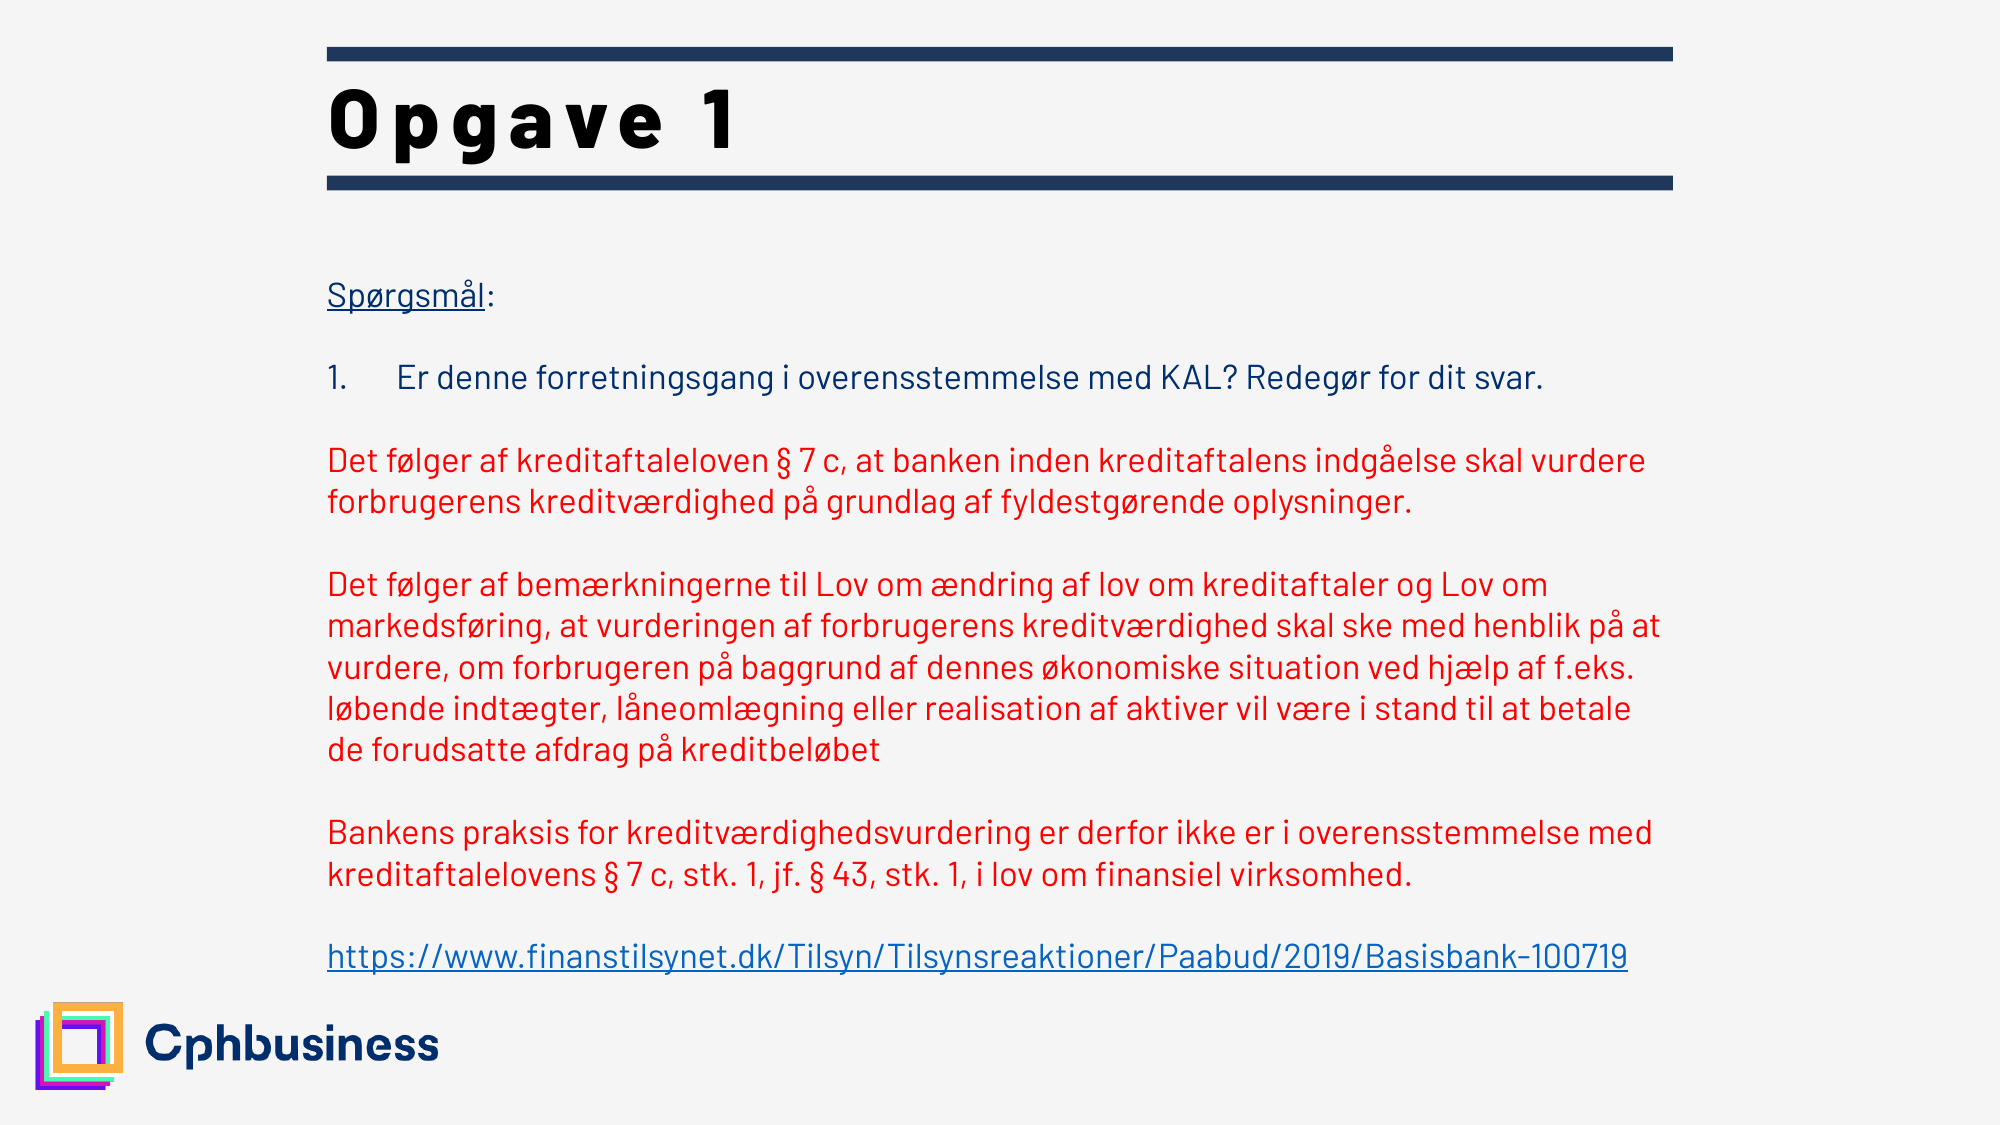

# Opgave 1

Spørgsmål:

Er denne forretningsgang i overensstemmelse med KAL? Redegør for dit svar.

Det følger af kreditaftaleloven § 7 c, at banken inden kreditaftalens indgåelse skal vurdere forbrugerens kreditværdighed på grundlag af fyldestgørende oplysninger.

Det følger af bemærkningerne til Lov om ændring af lov om kreditaftaler og Lov om markedsføring, at vurderingen af forbrugerens kreditværdighed skal ske med henblik på at vurdere, om forbrugeren på baggrund af dennes økonomiske situation ved hjælp af f.eks. løbende indtægter, låneomlægning eller realisation af aktiver vil være i stand til at betale de forudsatte afdrag på kreditbeløbet

Bankens praksis for kreditværdighedsvurdering er derfor ikke er i overensstemmelse med kreditaftalelovens § 7 c, stk. 1, jf. § 43, stk. 1, i lov om finansiel virksomhed.

https://www.finanstilsynet.dk/Tilsyn/Tilsynsreaktioner/Paabud/2019/Basisbank-100719